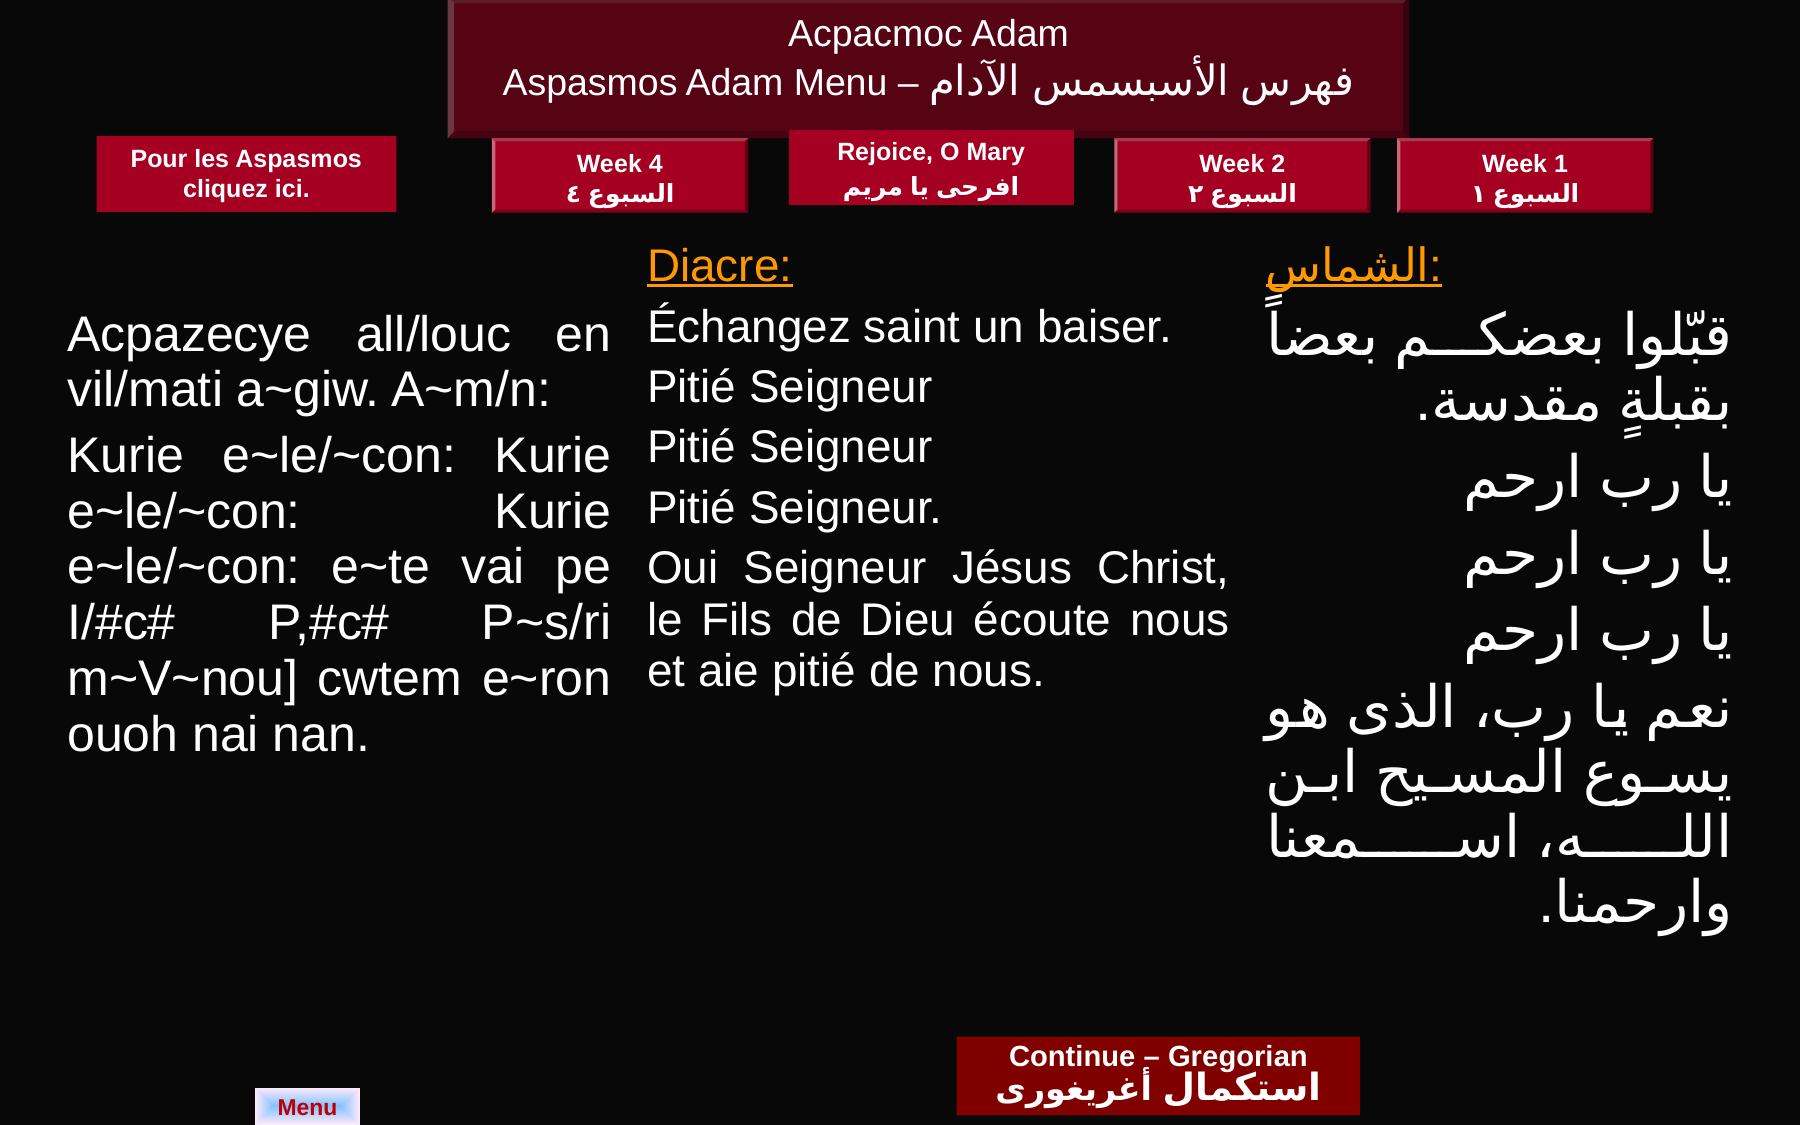

Acpacmoc Adam
Aspasmos Adam Menu – فهرس الأسبسمس الآدام
Rejoice, O Mary
افرحى يا مريم
Pour les Aspasmos cliquez ici.
Week 4
السبوع ٤
Week 2
السبوع ٢
Week 1
السبوع ١
| Acpazecye all/louc en vil/mati a~giw. A~m/n: Kurie e~le/~con: Kurie e~le/~con: Kurie e~le/~con: e~te vai pe I/#c# P,#c# P~s/ri m~V~nou] cwtem e~ron ouoh nai nan. | Diacre: Échangez saint un baiser. Pitié Seigneur Pitié Seigneur Pitié Seigneur. Oui Seigneur Jésus Christ, le Fils de Dieu écoute nous et aie pitié de nous. | الشماس: قبّلوا بعضكم بعضاً بقبلةٍ مقدسة. يا رب ارحم يا رب ارحم يا رب ارحم نعم يا رب، الذى هو يسوع المسيح ابن الله، اسمعنا وارحمنا. |
| --- | --- | --- |
Continue – Gregorian
استكمال أغريغورى

Menu